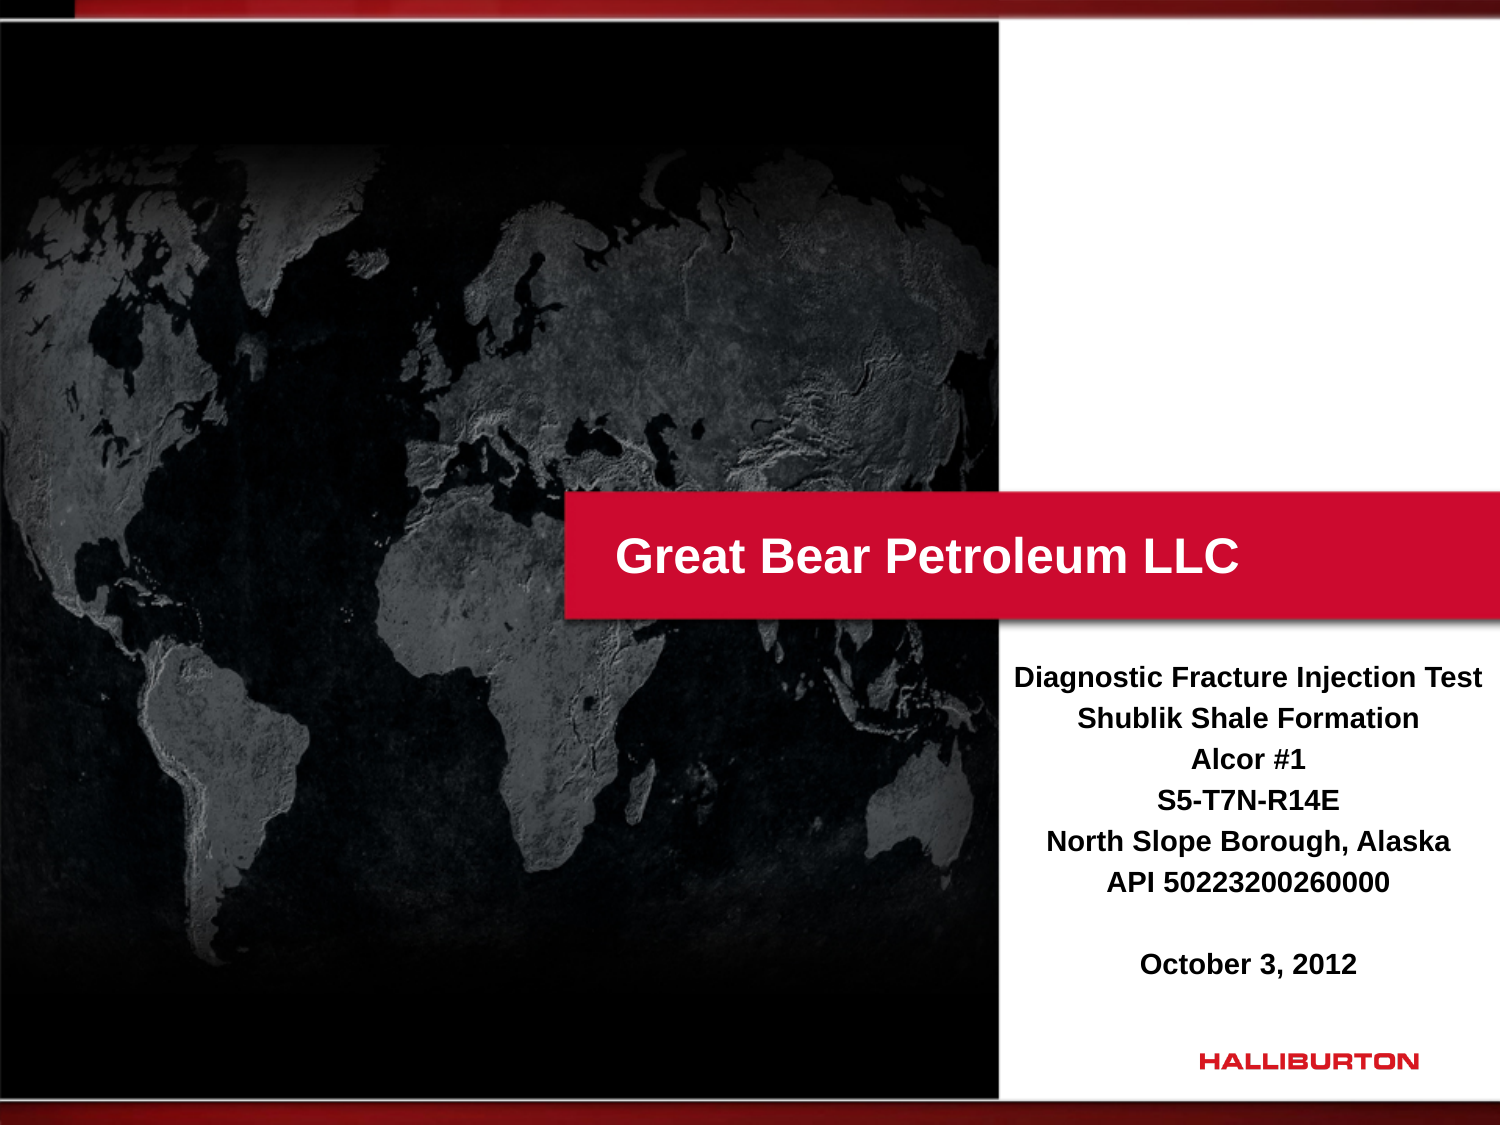

# Great Bear Petroleum LLC
Diagnostic Fracture Injection Test
Shublik Shale Formation
Alcor #1
S5-T7N-R14E
North Slope Borough, Alaska
API 50223200260000

October 3, 2012